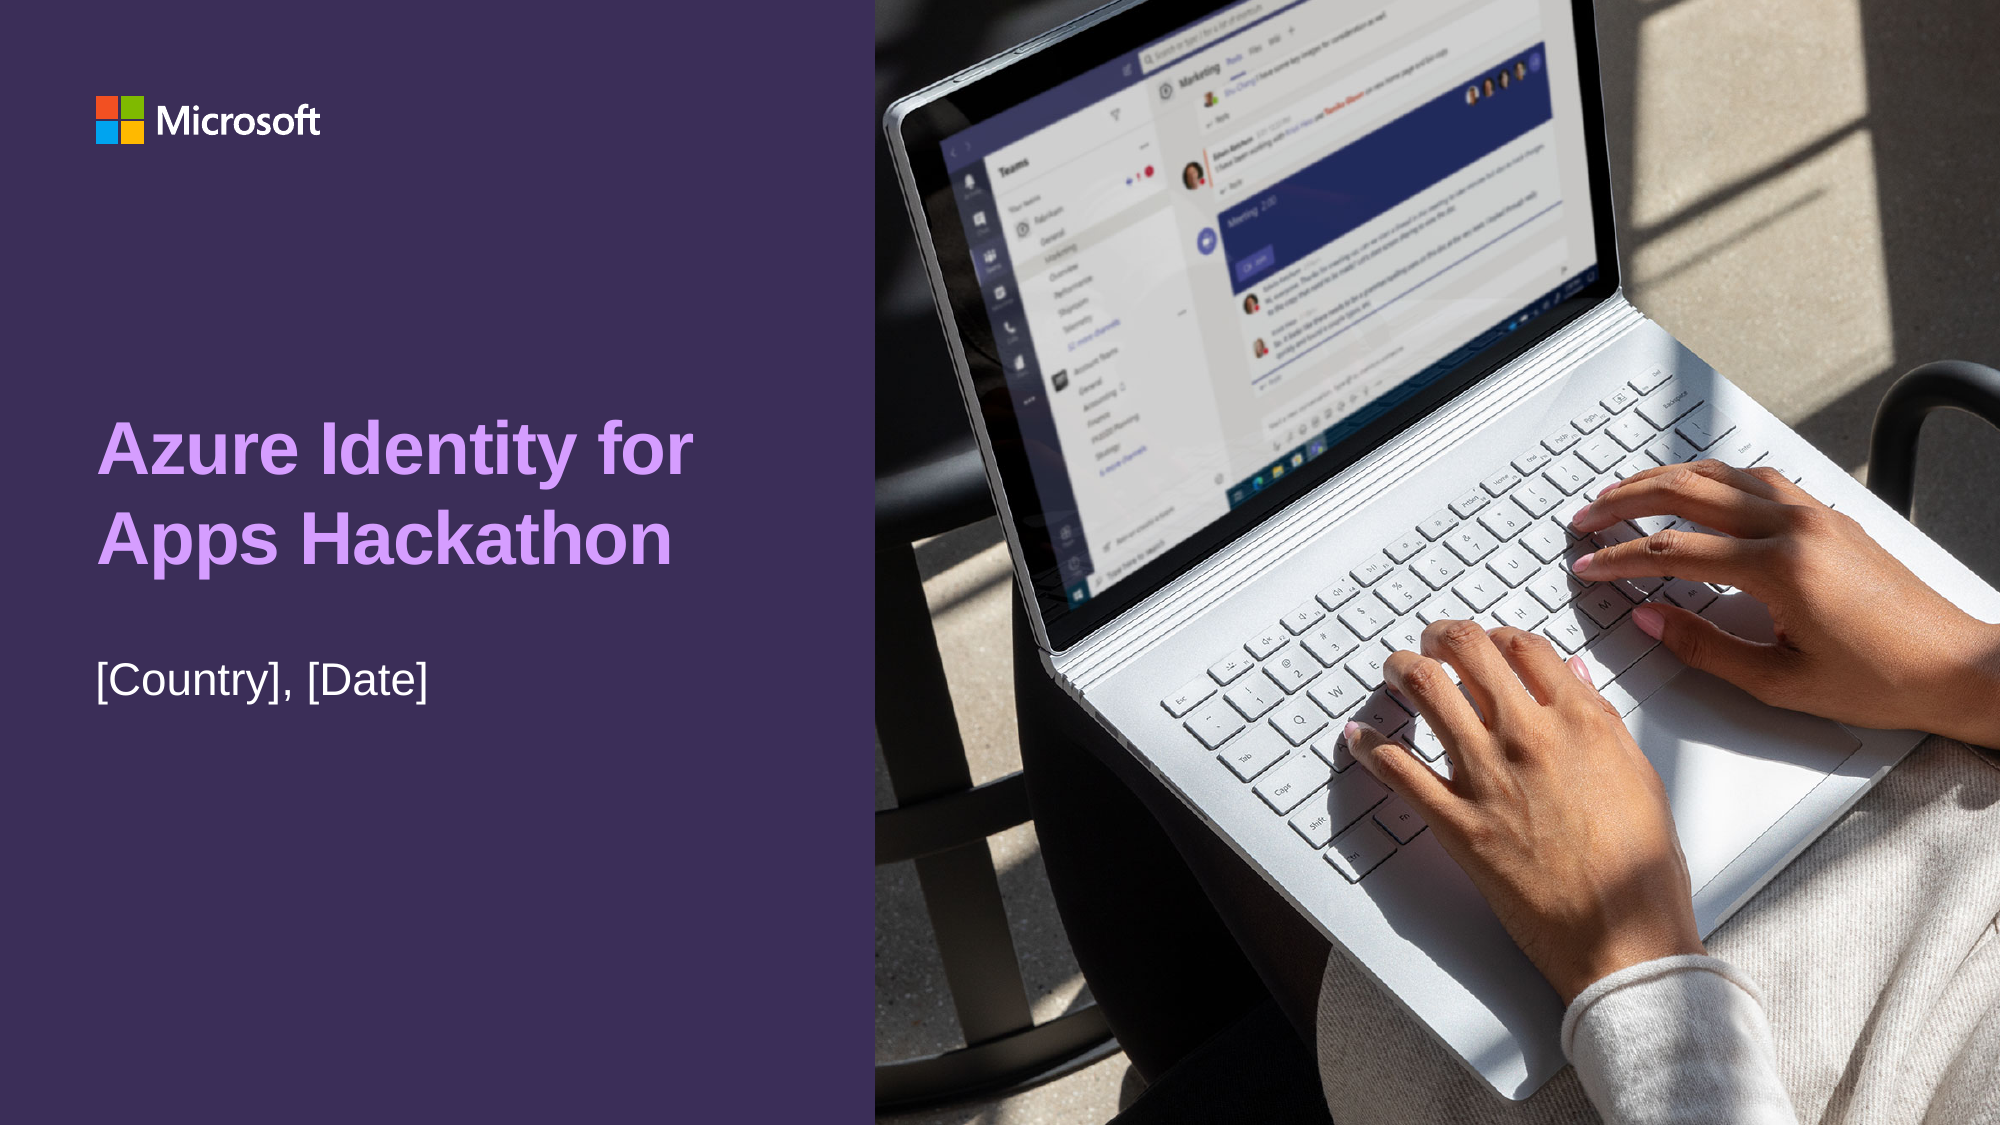

# Azure Identity for Apps Hackathon
[Country], [Date]